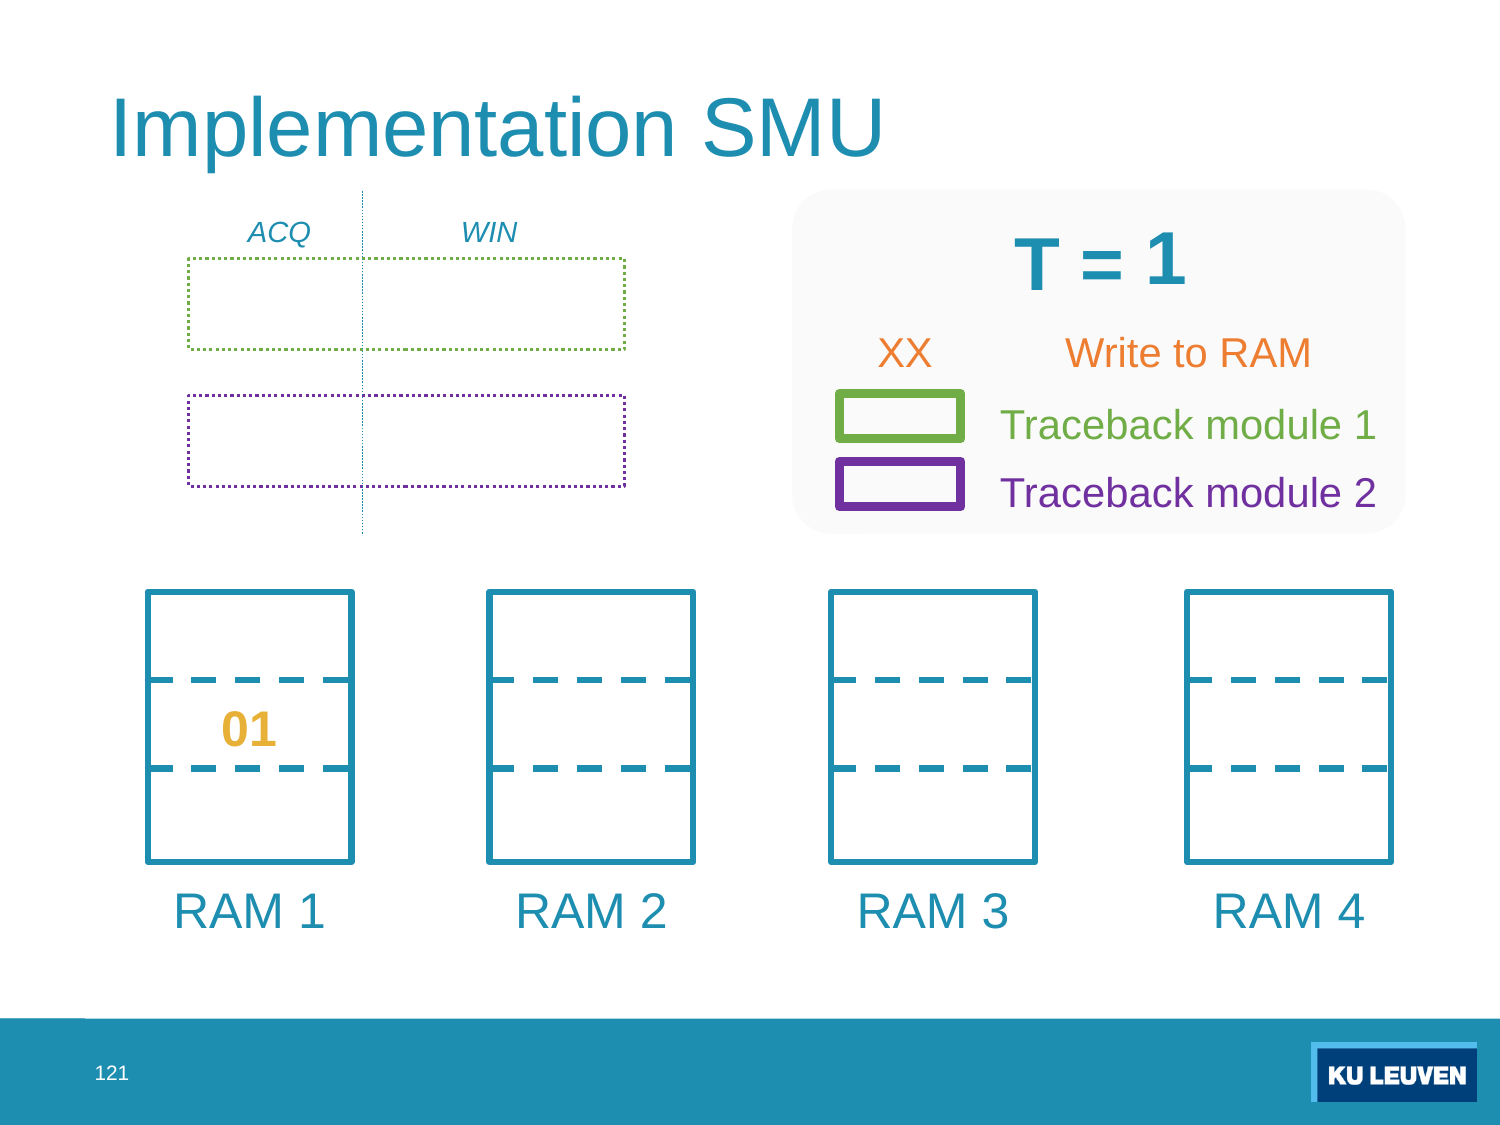

# Implementation SMU

1
ACQ
WIN
T =
+

01
01
01
01
01
+
XX
Write to RAM
Traceback module 1

01
01
01
01
01
+
Traceback module 2

+

12
03
06
09
+
+
01
04
07
10
02
05
08
11
+
RAM 1
RAM 2
RAM 3
RAM 4
+

121